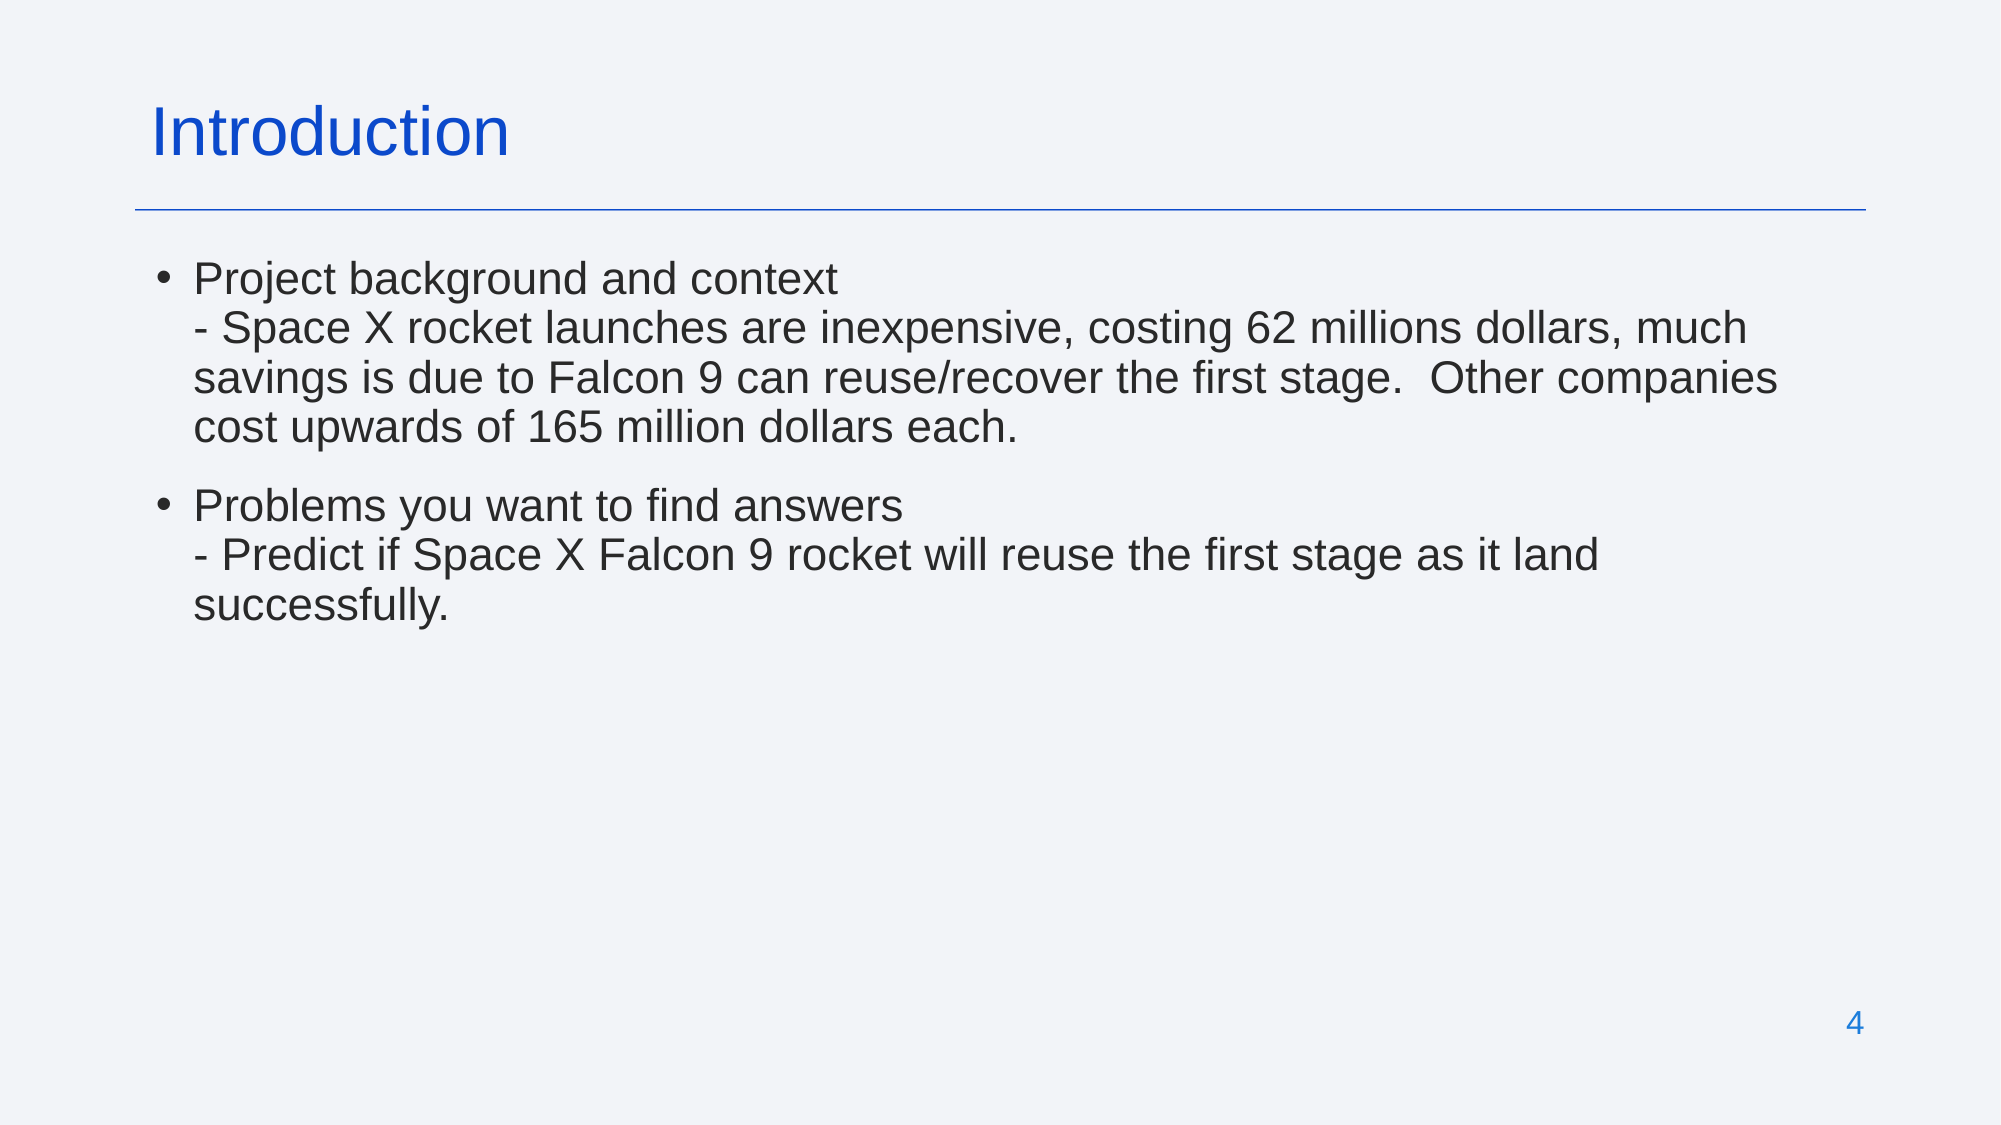

Introduction
Project background and context
- Space X rocket launches are inexpensive, costing 62 millions dollars, much savings is due to Falcon 9 can reuse/recover the first stage.  Other companies cost upwards of 165 million dollars each.
Problems you want to find answers
- Predict if Space X Falcon 9 rocket will reuse the first stage as it land successfully.
4